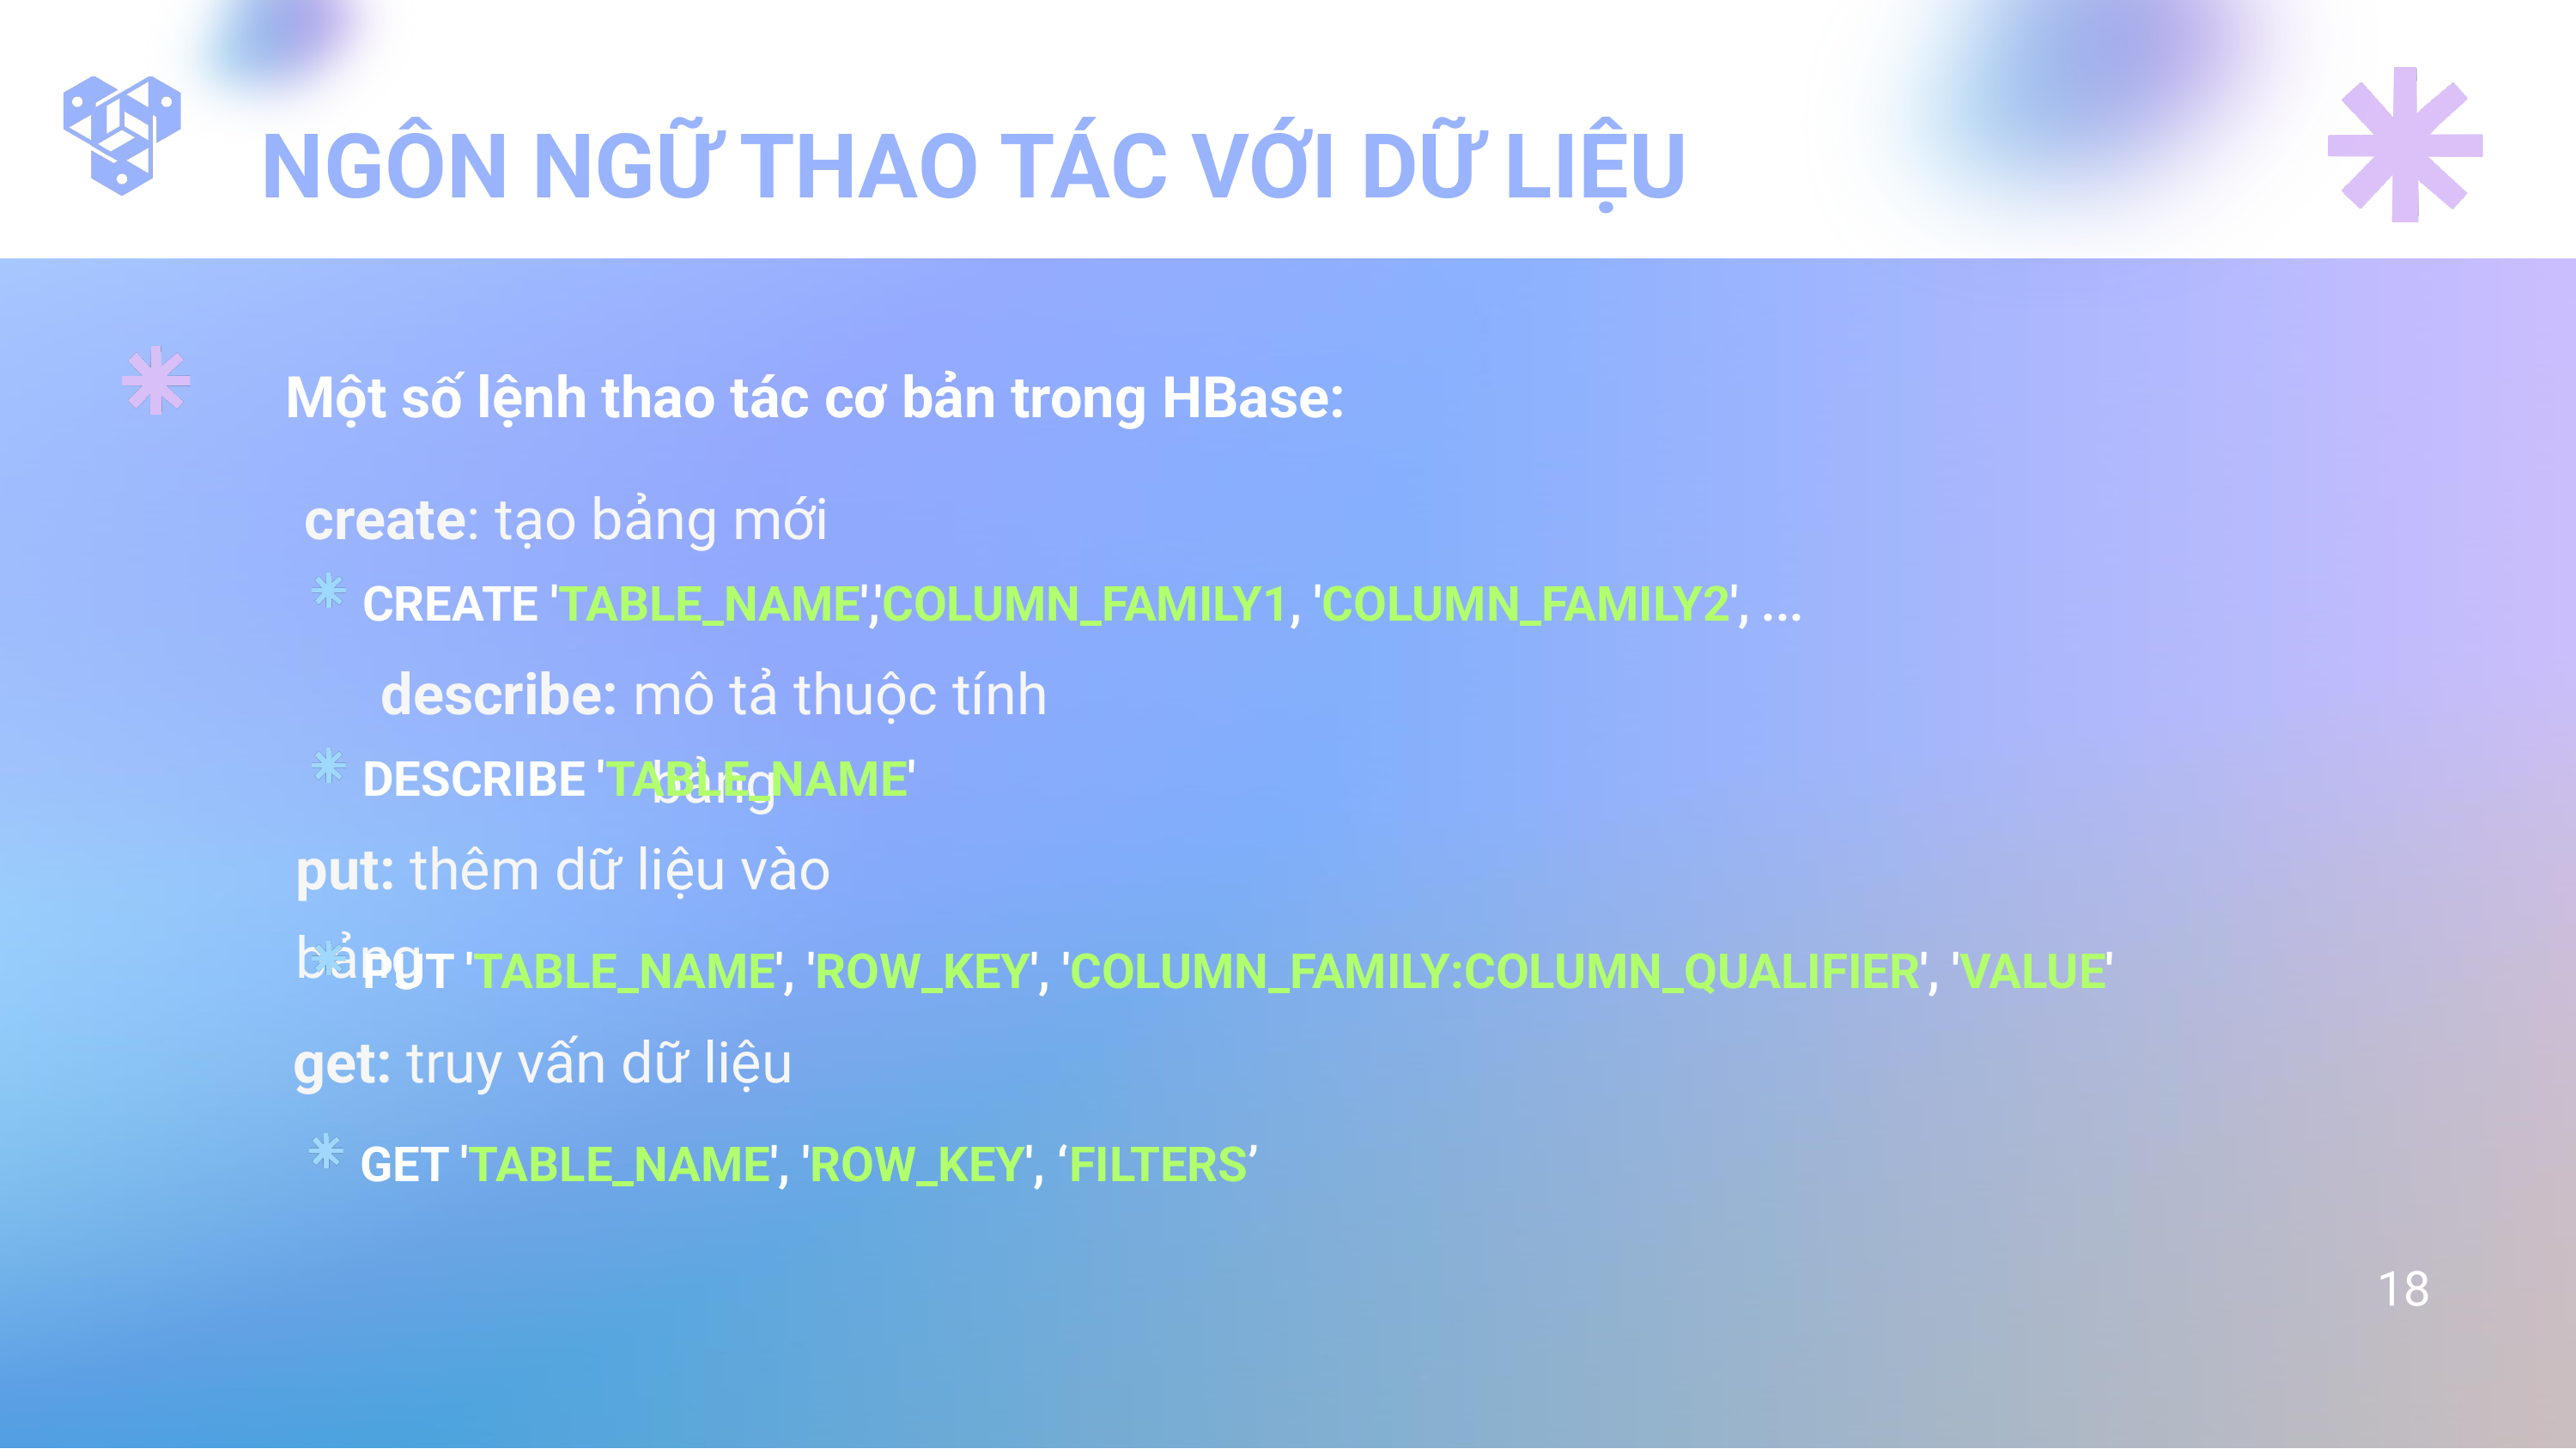

NGÔN NGỮ THAO TÁC VỚI DỮ LIỆU
Một số lệnh thao tác cơ bản trong HBase:

create: tạo bảng mới
CREATE 'TABLE_NAME','COLUMN_FAMILY1, 'COLUMN_FAMILY2', ...

describe: mô tả thuộc tính bảng
DESCRIBE 'TABLE_NAME'

put: thêm dữ liệu vào bảng
PUT 'TABLE_NAME', 'ROW_KEY', 'COLUMN_FAMILY:COLUMN_QUALIFIER', 'VALUE'

get: truy vấn dữ liệu
GET 'TABLE_NAME', 'ROW_KEY', ‘FILTERS’

18